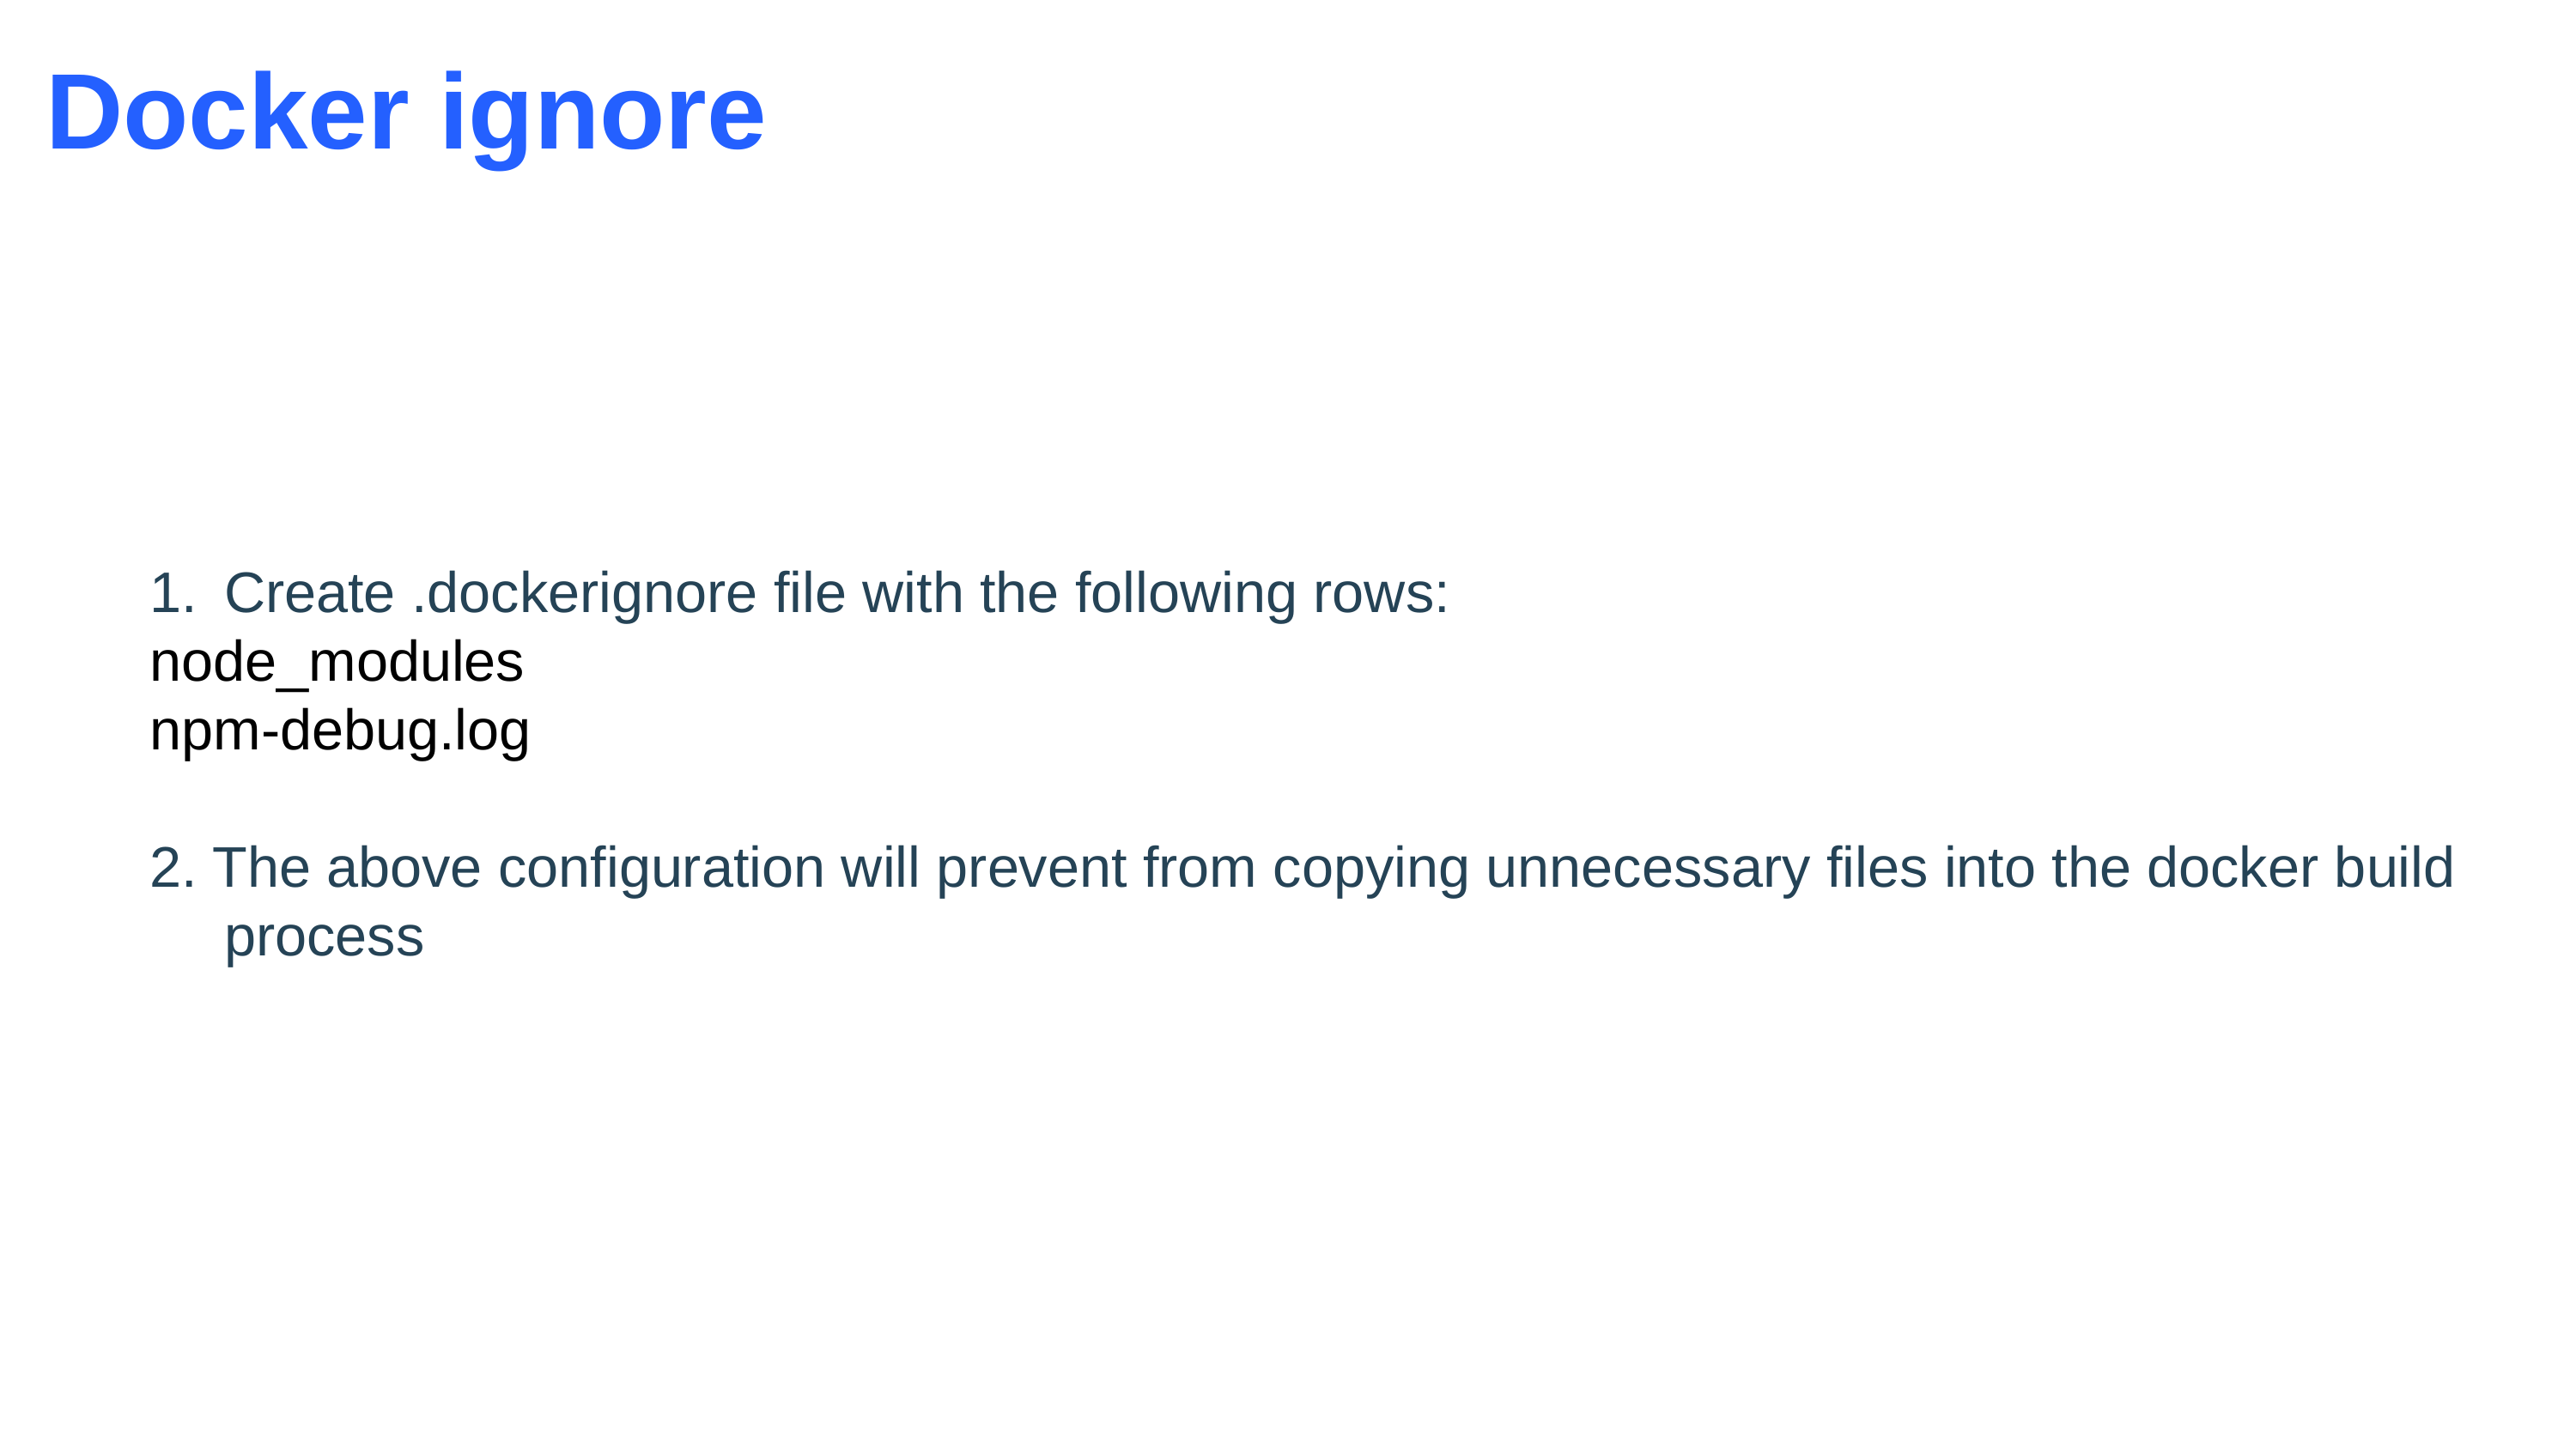

Docker ignore

Create .dockerignore file with the following rows:
node_modules
npm-debug.log

2. The above configuration will prevent from copying unnecessary files into the docker build process